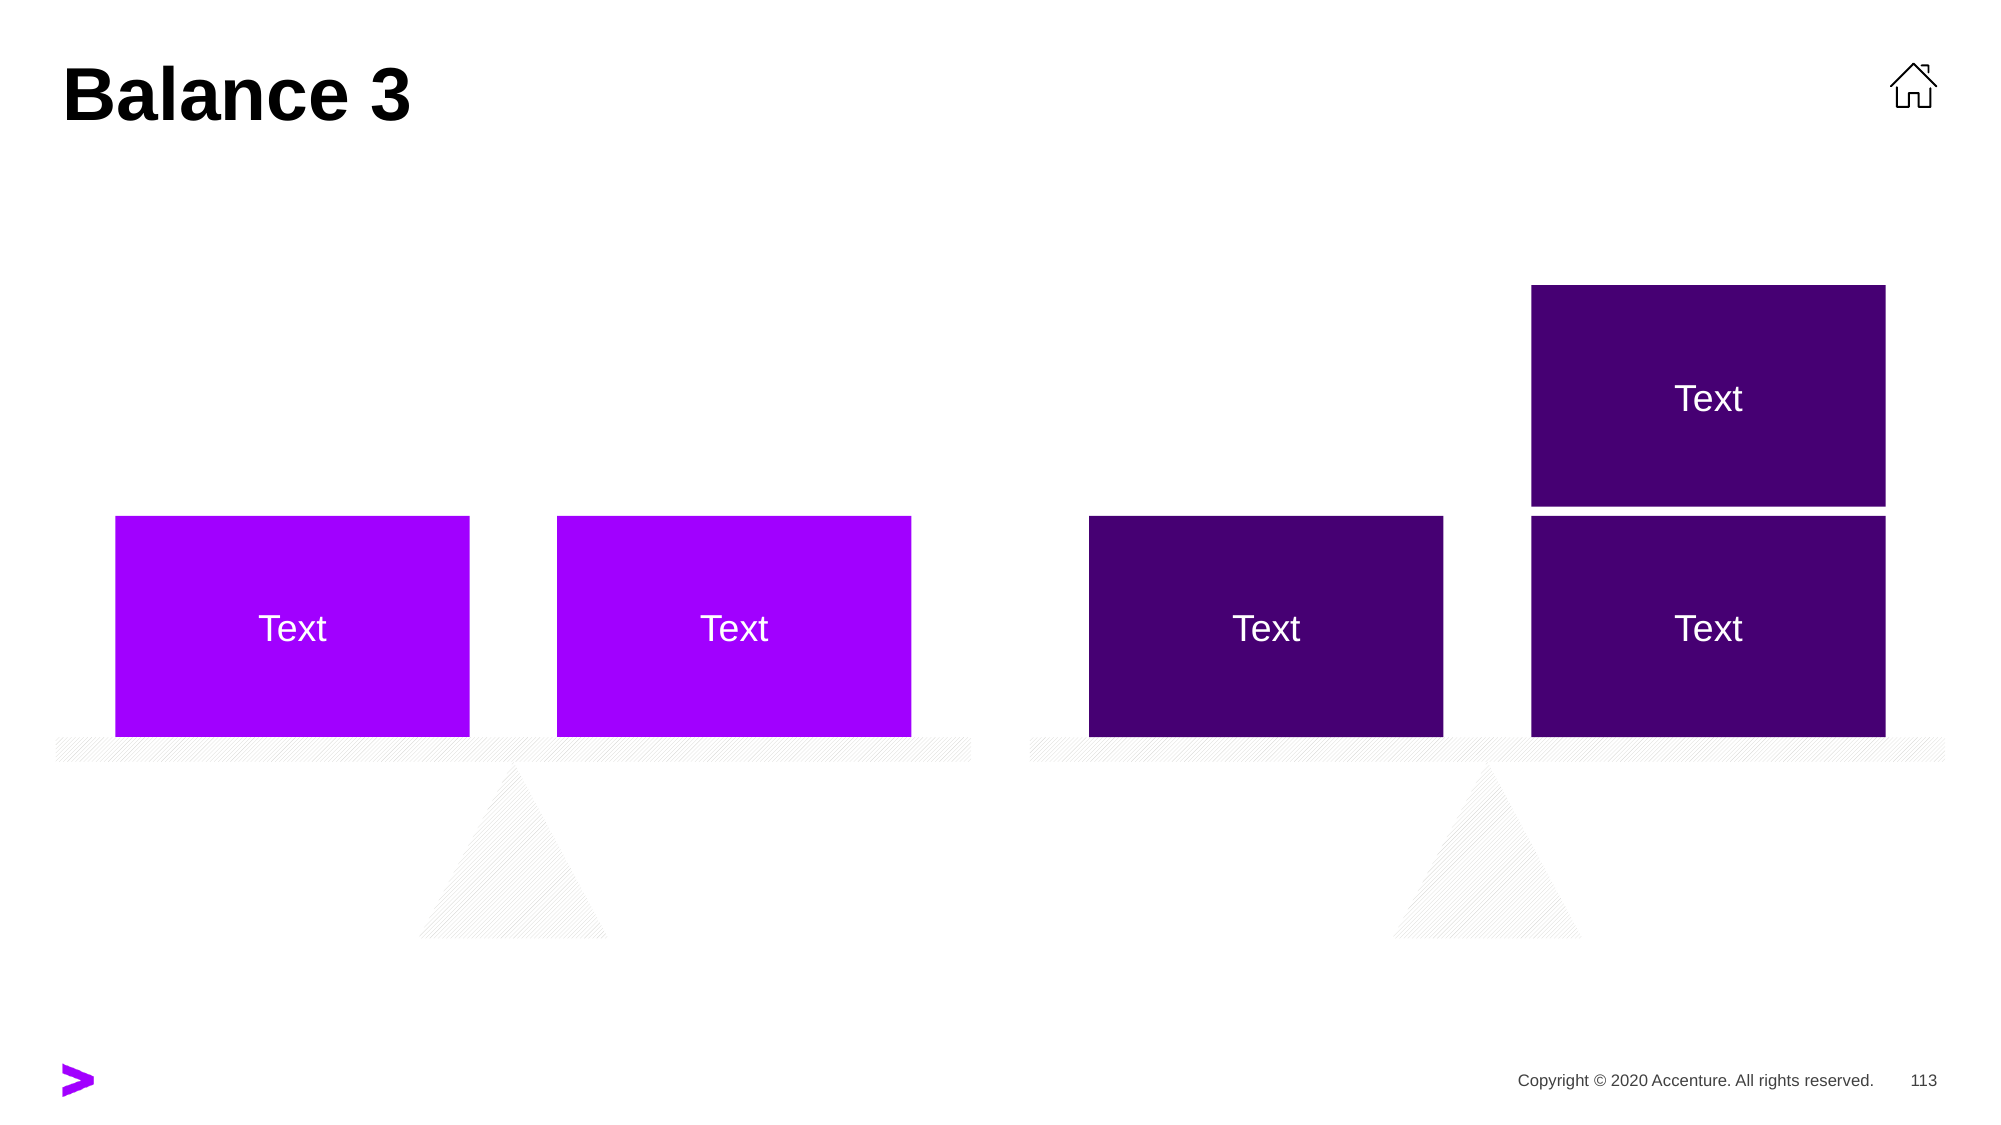

# Balance 3

Text
Text
Text
Text
Text